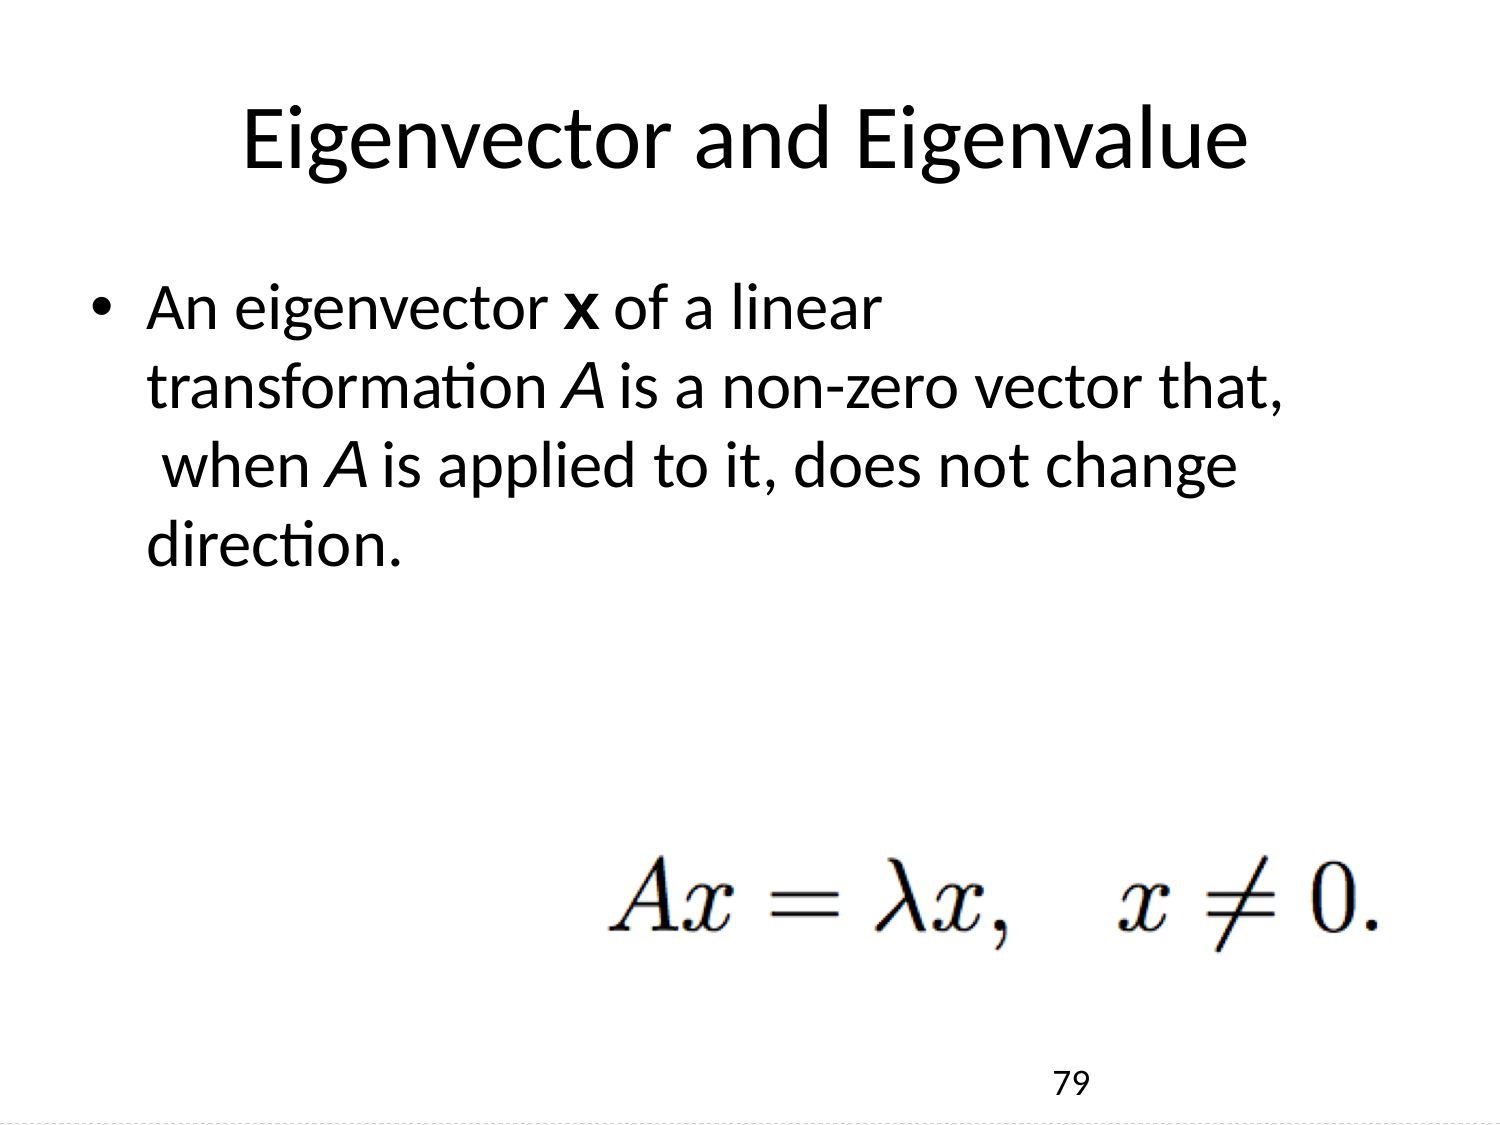

# Eigenvector and Eigenvalue
An eigenvector x of a linear  transformation A is a non-zero vector that,  when A is applied to it, does not change  direction.

79